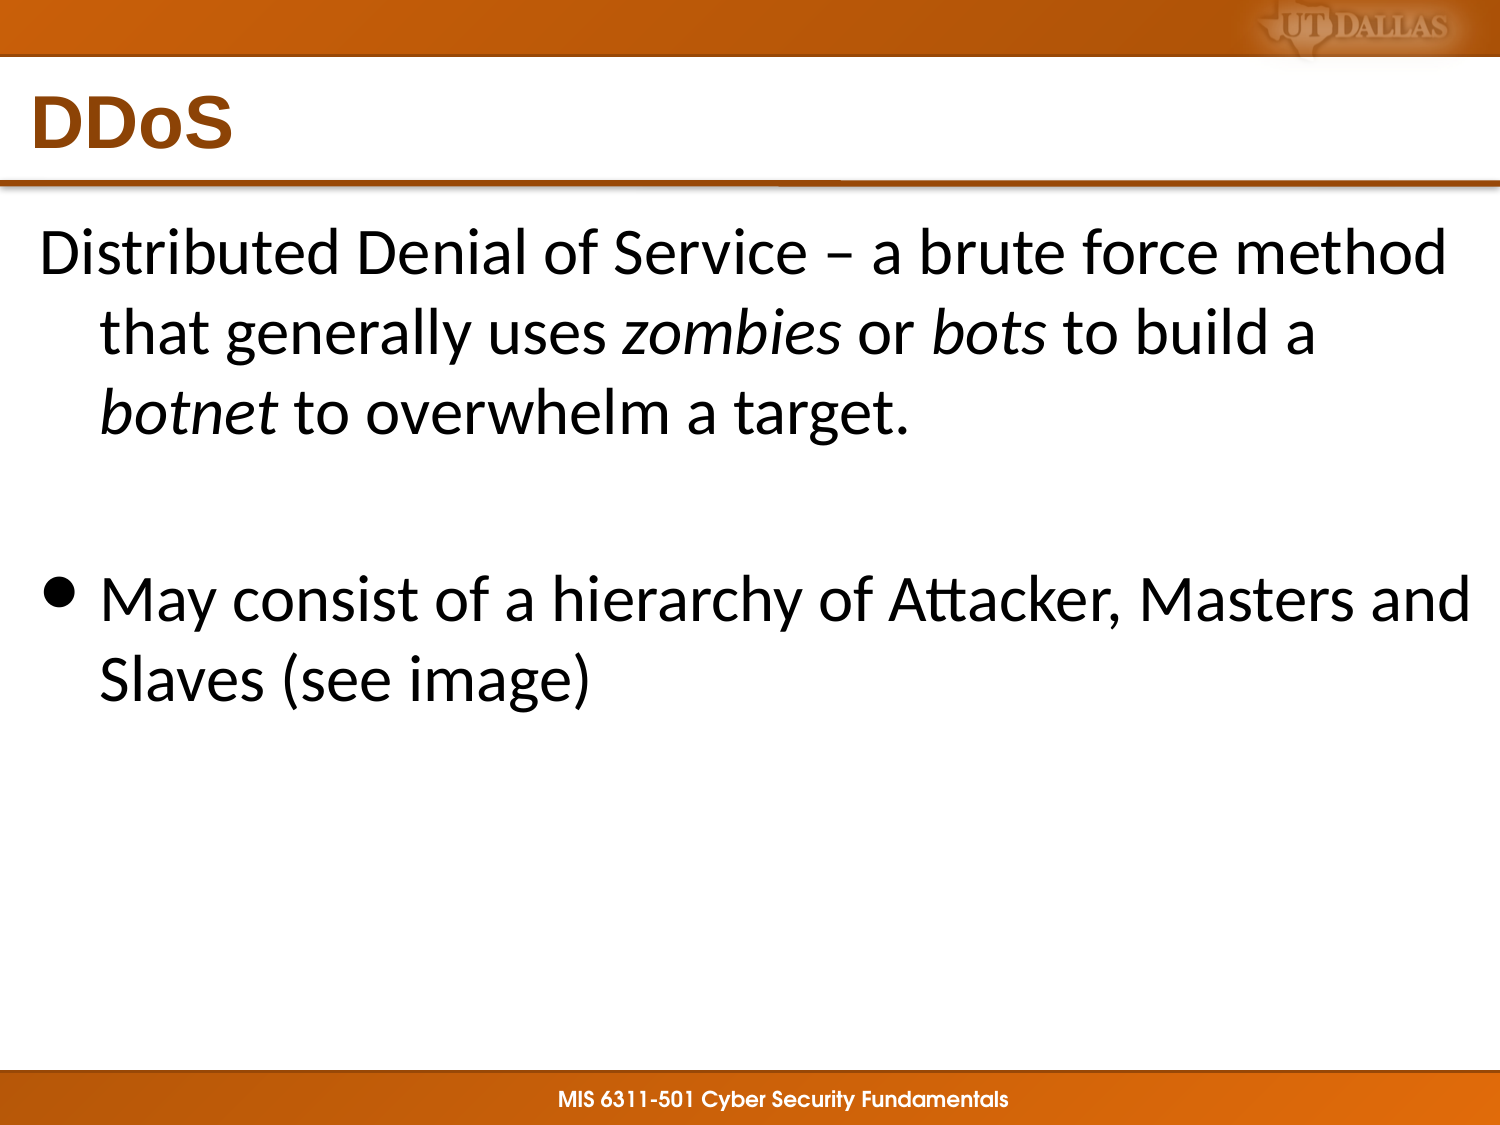

# DDoS
Distributed Denial of Service – a brute force method that generally uses zombies or bots to build a botnet to overwhelm a target.

May consist of a hierarchy of Attacker, Masters and Slaves (see image)